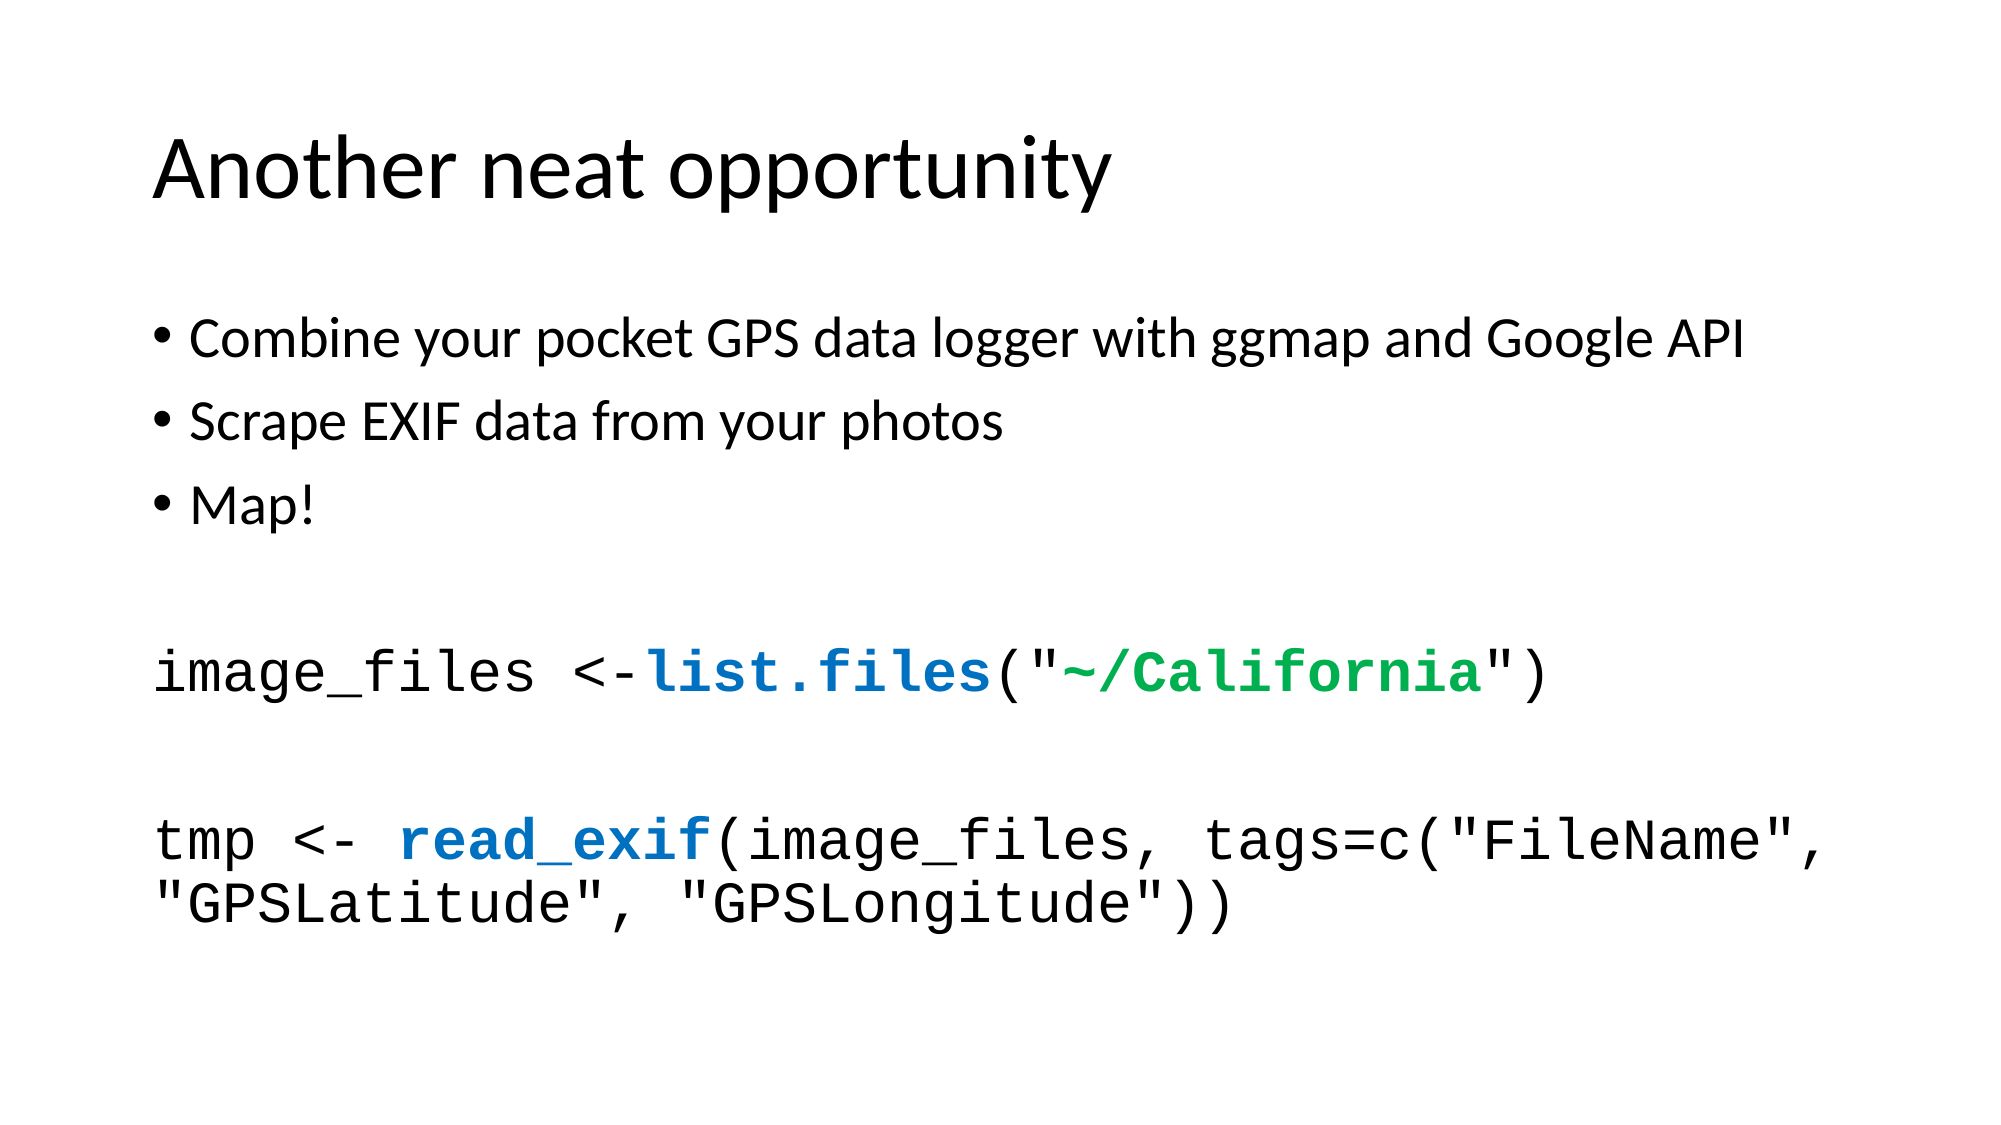

# Another neat opportunity
Combine your pocket GPS data logger with ggmap and Google API
Scrape EXIF data from your photos
Map!

image_files <-list.files("~/California")

tmp <- read_exif(image_files, tags=c("FileName", "GPSLatitude", "GPSLongitude"))